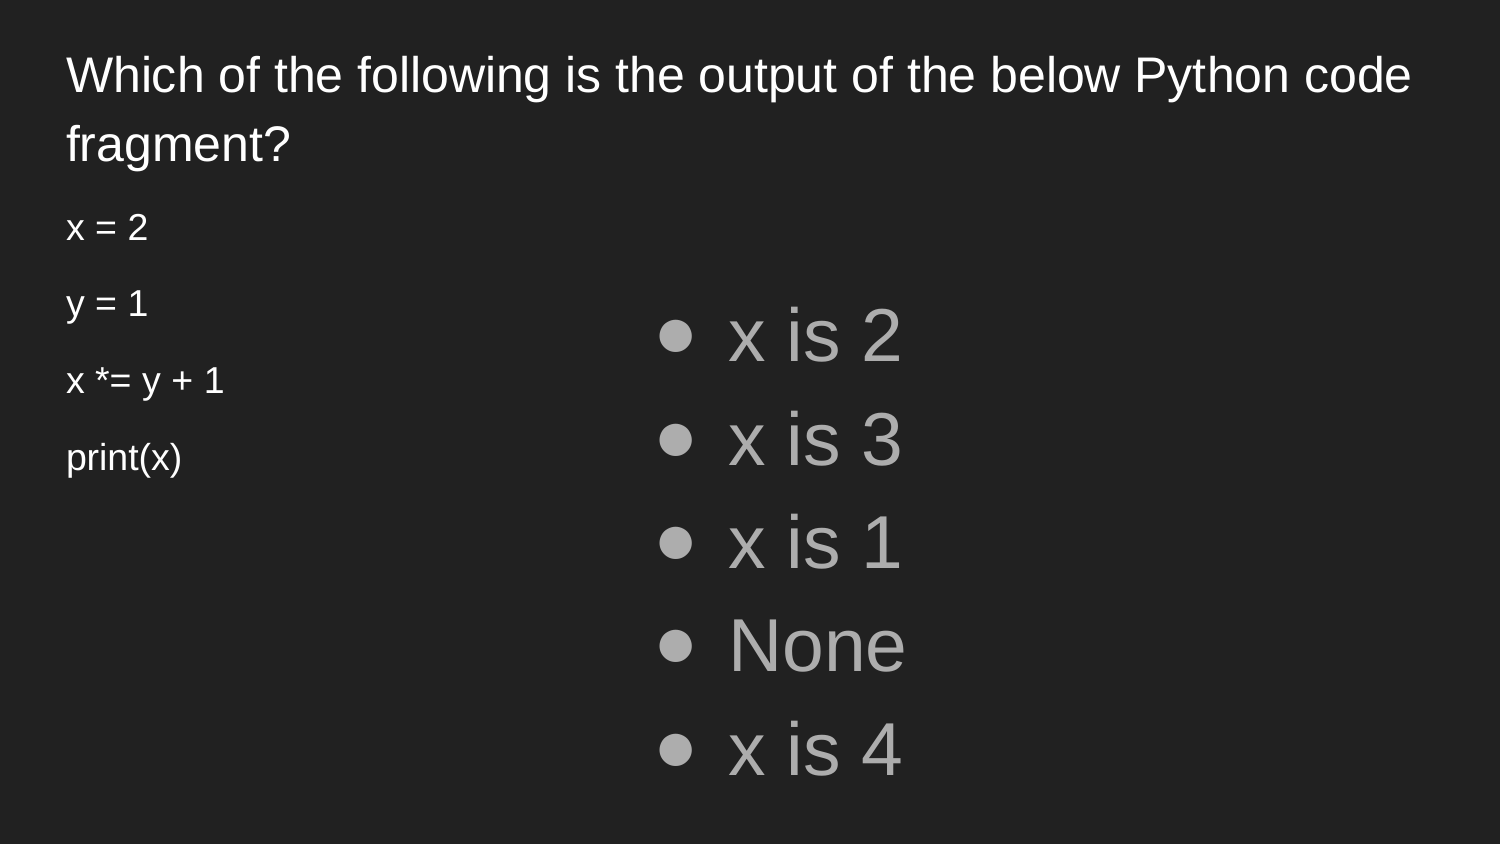

# Which of the following is the output of the below Python code fragment?
x = 2
y = 1
x *= y + 1
print(x)

x is 2
x is 3
x is 1
None
x is 4